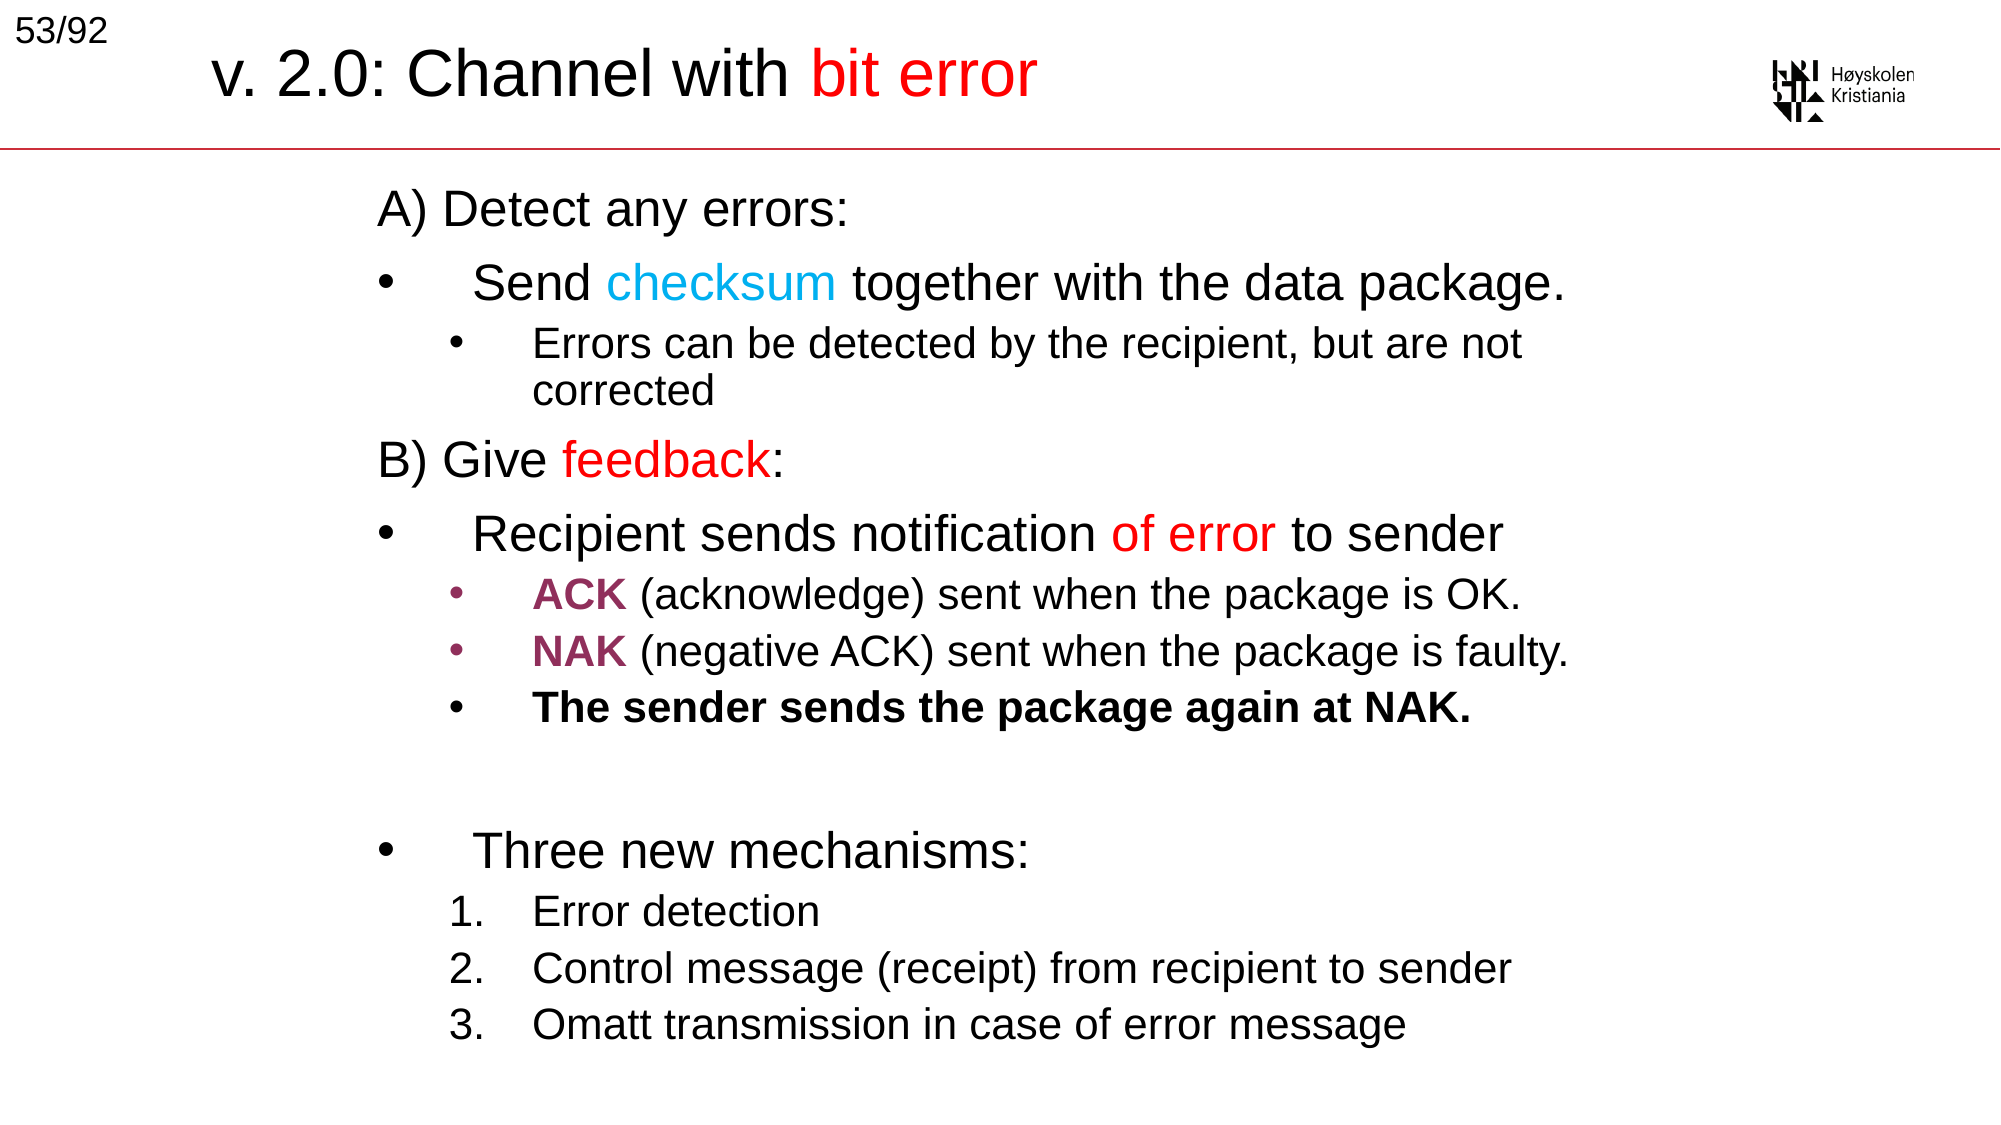

53/92
# v. 2.0: Channel with bit error
A) Detect any errors:
Send checksum together with the data package.
Errors can be detected by the recipient, but are not corrected
B) Give feedback:
Recipient sends notification of error to sender
ACK (acknowledge) sent when the package is OK.
NAK (negative ACK) sent when the package is faulty.
The sender sends the package again at NAK.

Three new mechanisms:
Error detection
Control message (receipt) from recipient to sender
Omatt transmission in case of error message